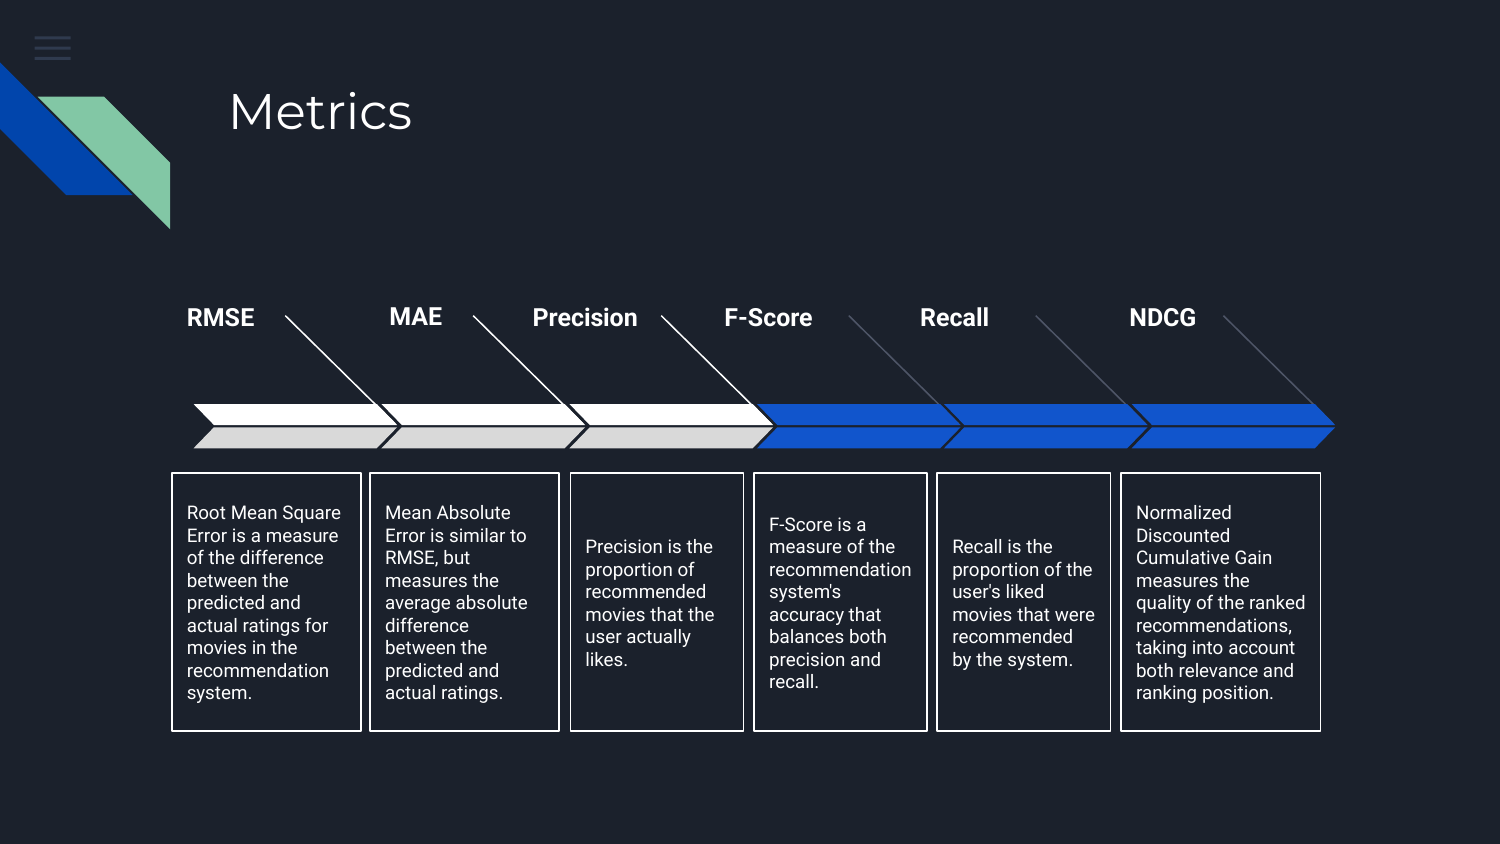

# Metrics
MAE

RMSE

Precision

F-Score

Recall

NDCG

Root Mean Square Error is a measure of the difference between the predicted and actual ratings for movies in the recommendation system.
Mean Absolute Error is similar to RMSE, but measures the average absolute difference between the predicted and actual ratings.
Precision is the proportion of recommended movies that the user actually likes.
F-Score is a measure of the recommendation system's accuracy that balances both precision and recall.
Recall is the proportion of the user's liked movies that were recommended by the system.
Normalized Discounted Cumulative Gain measures the quality of the ranked recommendations, taking into account both relevance and ranking position.